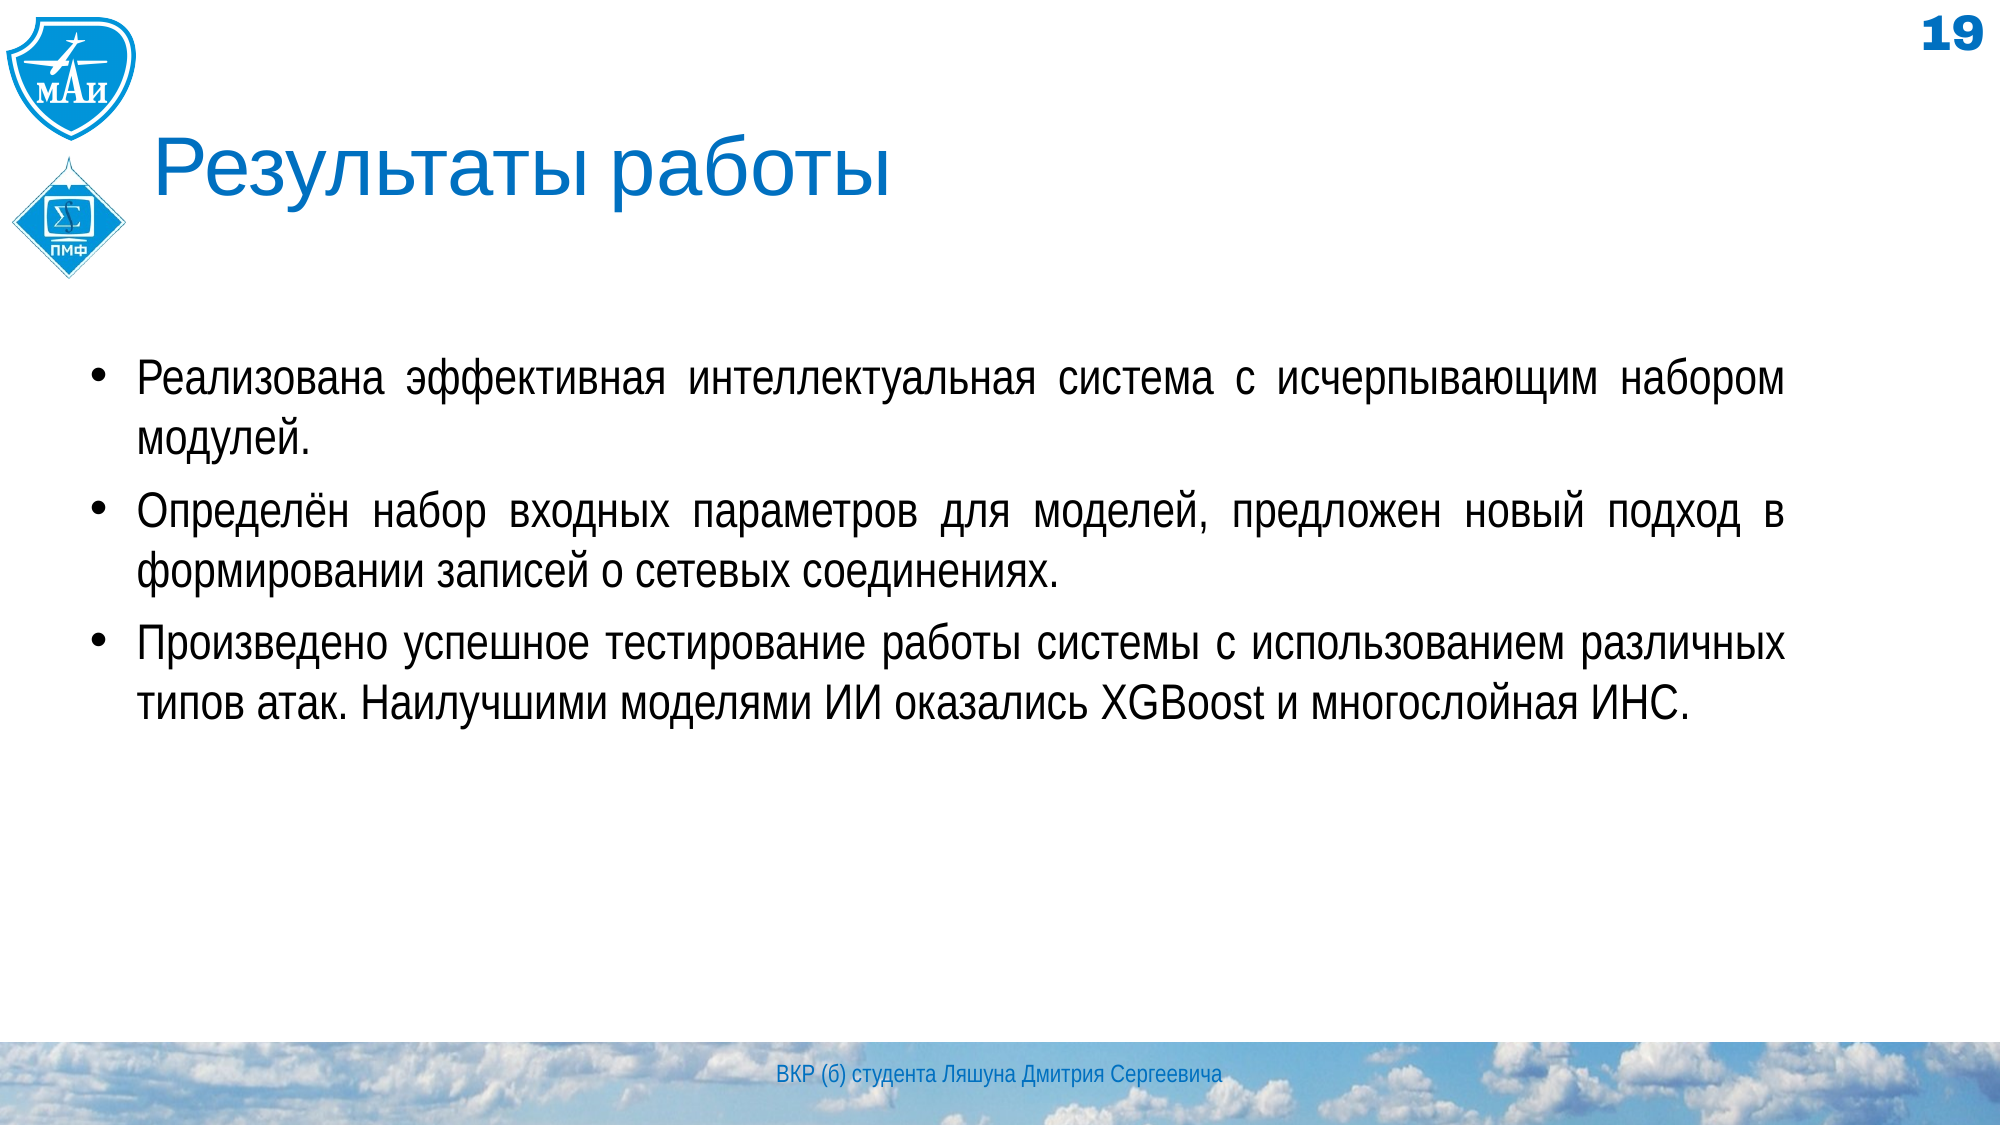

19
# Результаты работы
Реализована эффективная интеллектуальная система с исчерпывающим набором модулей.
Определён набор входных параметров для моделей, предложен новый подход в формировании записей о сетевых соединениях.
Произведено успешное тестирование работы системы с использованием различных типов атак. Наилучшими моделями ИИ оказались XGBoost и многослойная ИНС.

ВКР (б) студента Ляшуна Дмитрия Сергеевича